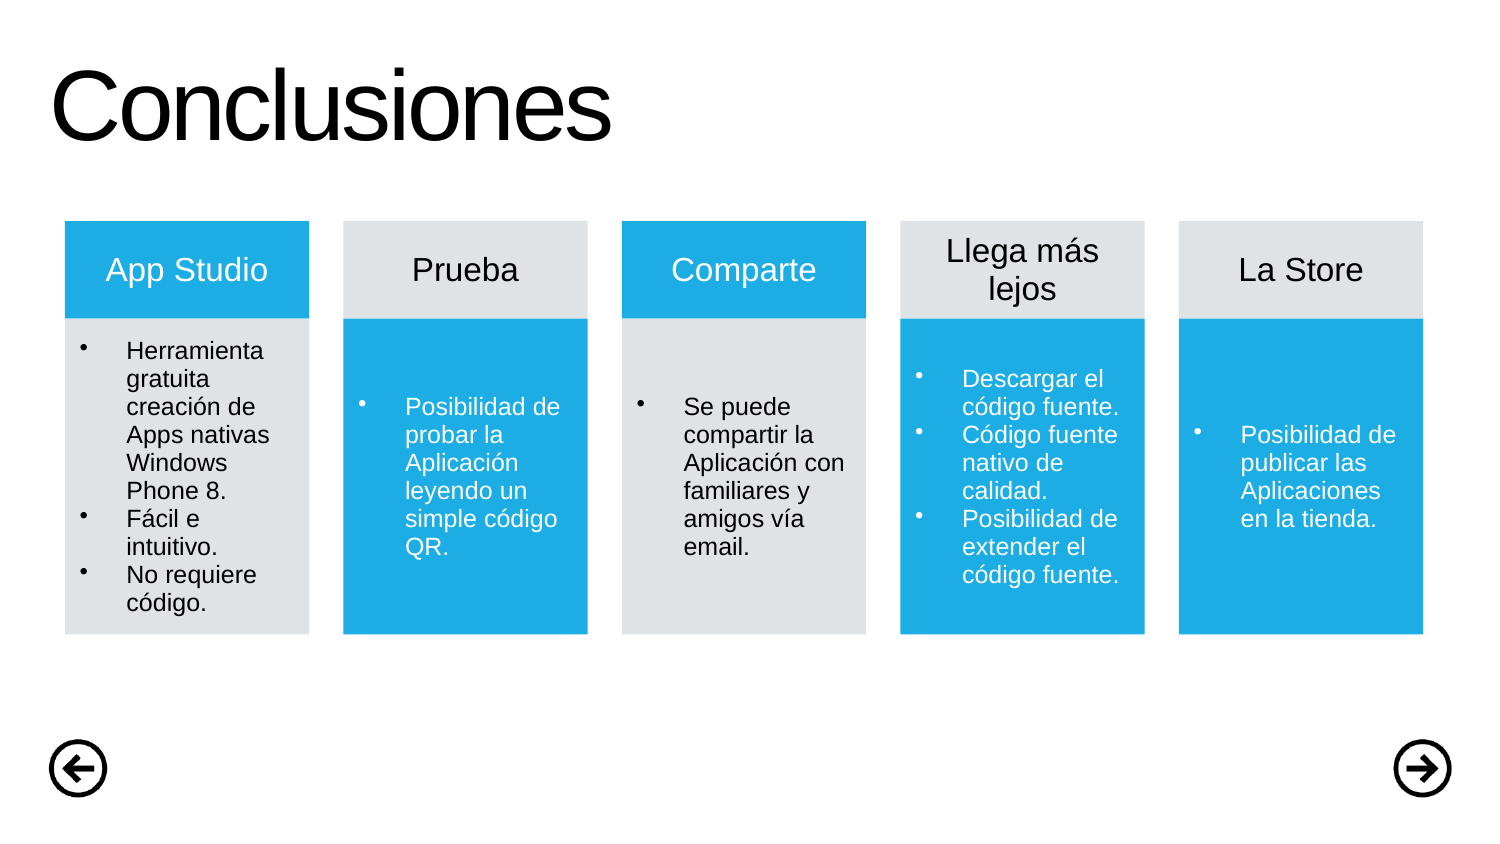

# Conclusiones
App Studio
Llega más lejos
La Store
Prueba
Comparte
Herramienta gratuita creación de Apps nativas Windows Phone 8.
Posibilidad de probar la Aplicación leyendo un simple código QR.
Se puede compartir la Aplicación con familiares y amigos vía email.
Descargar el código fuente.
Posibilidad de publicar las Aplicaciones en la tienda.
Fácil e intuitivo.
No requiere código.
Posibilidad de extender el código fuente.
Código fuente nativo de calidad.